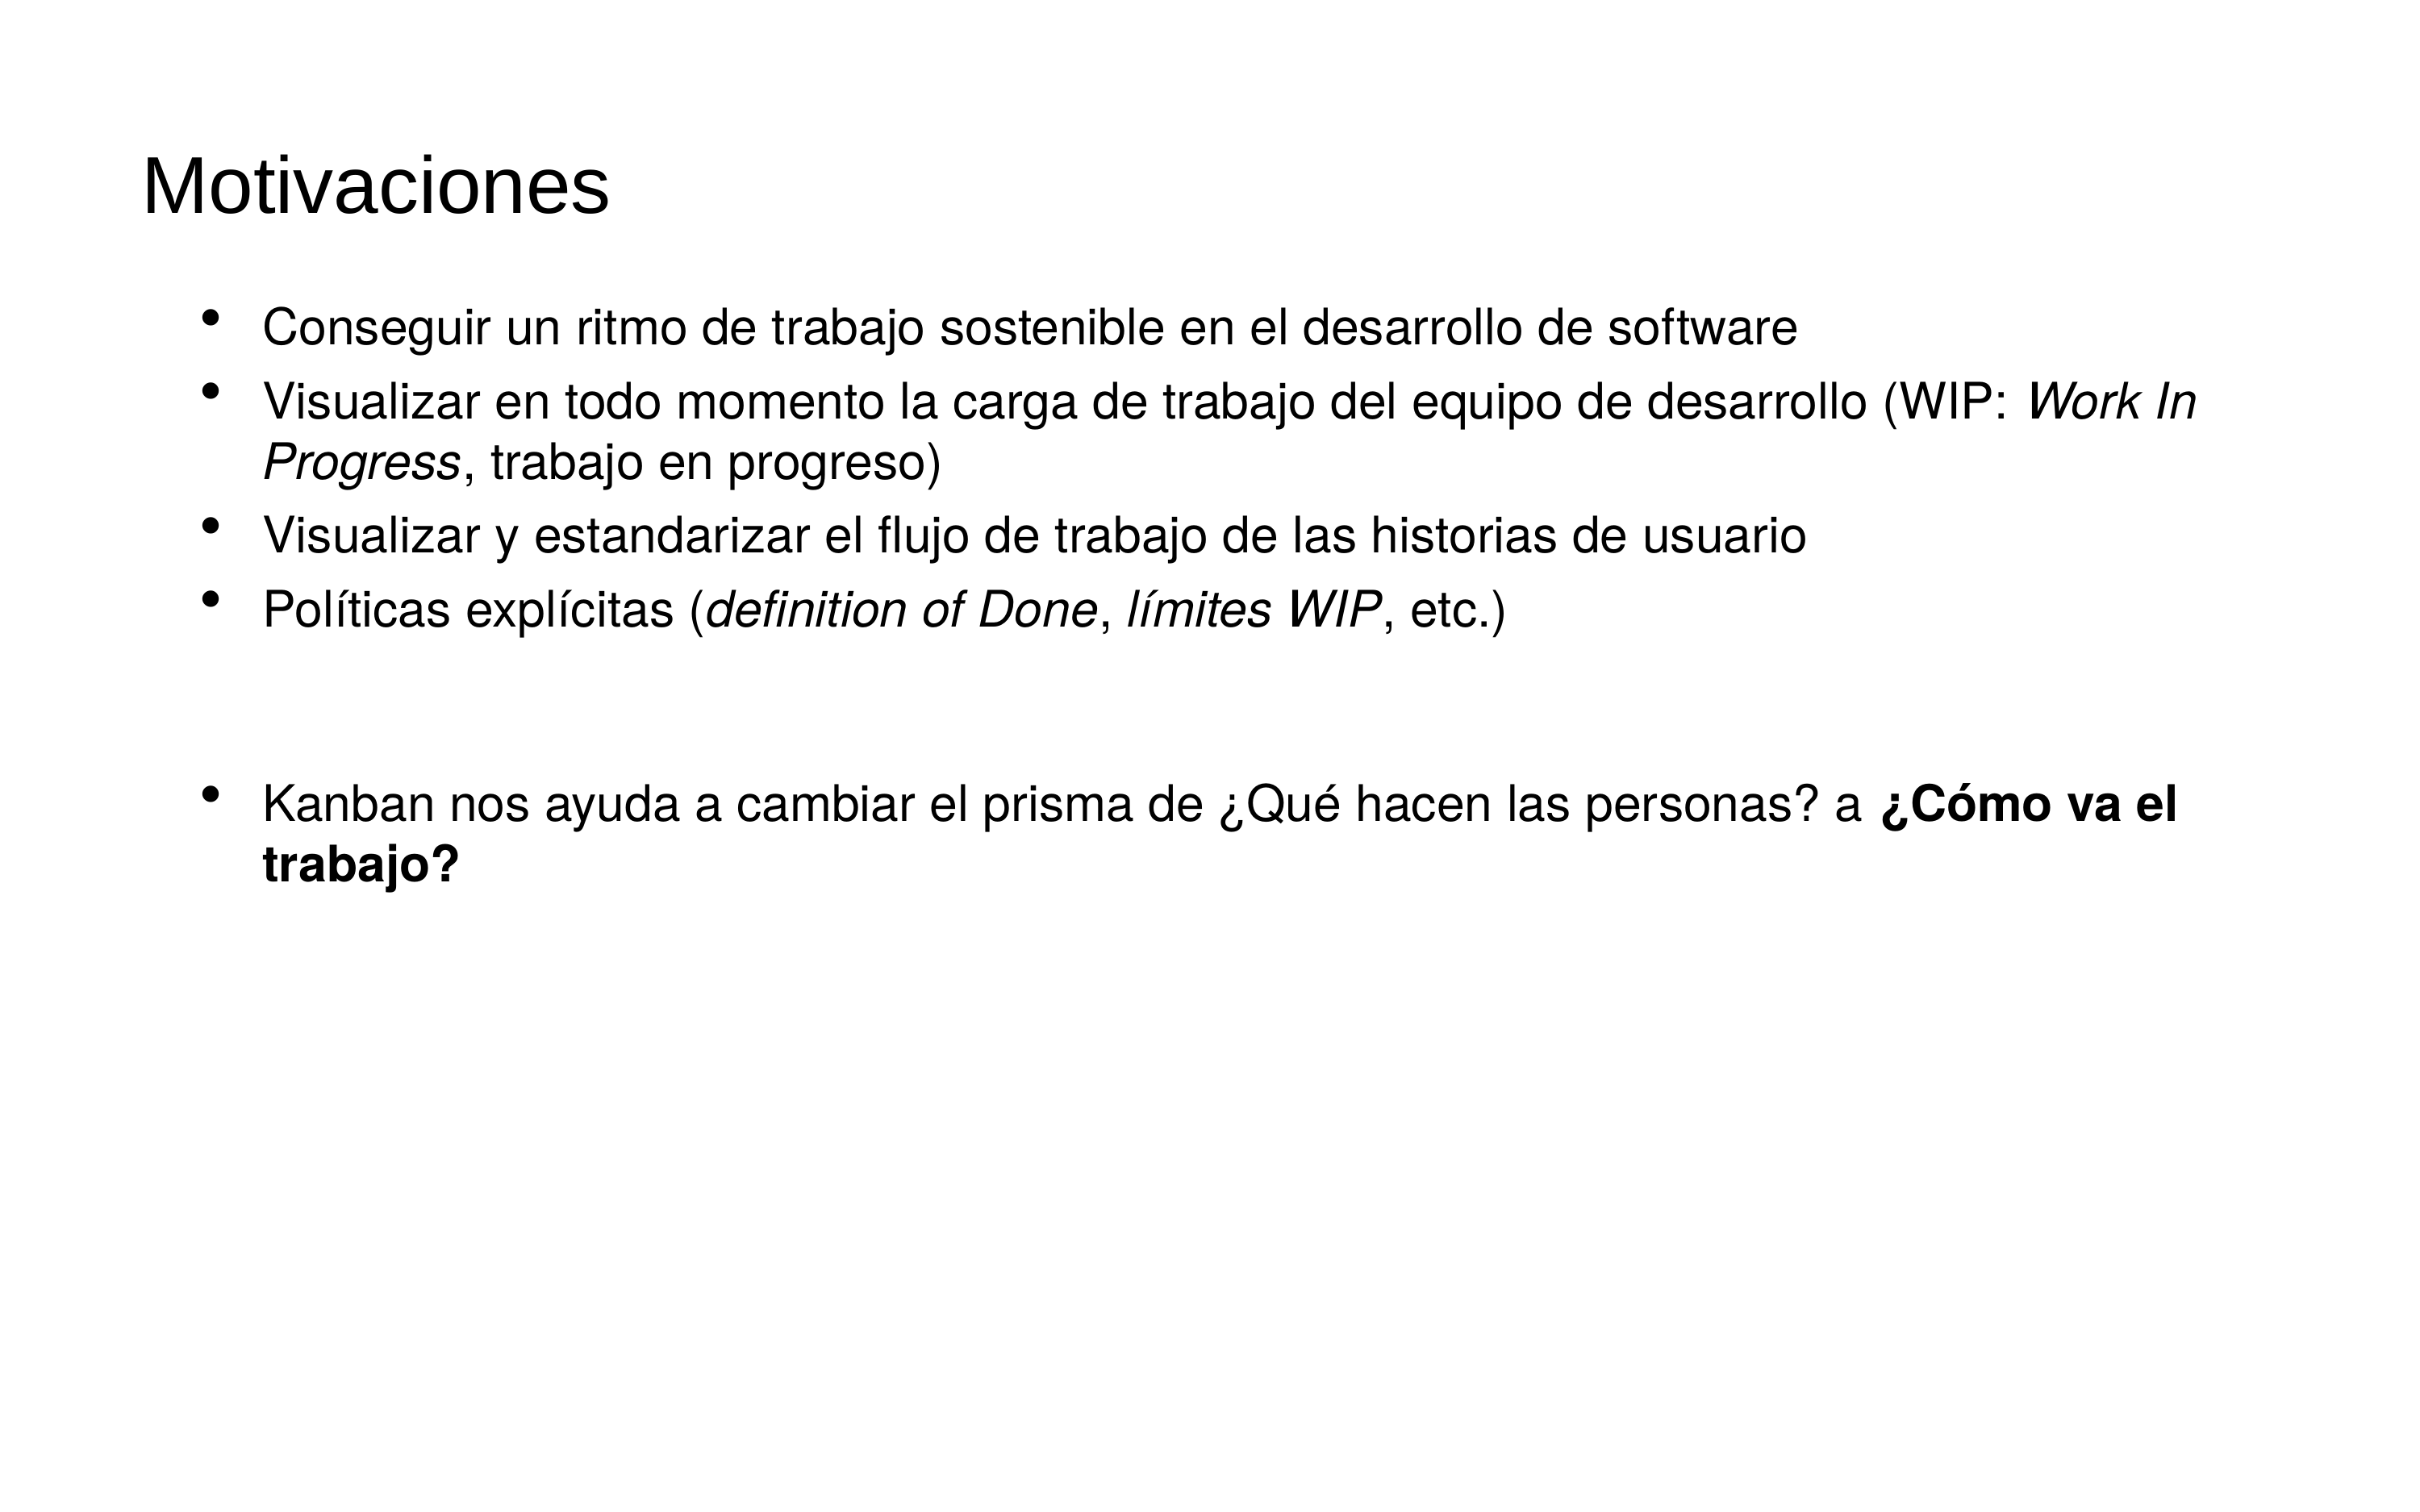

# Motivaciones
Conseguir un ritmo de trabajo sostenible en el desarrollo de software
Visualizar en todo momento la carga de trabajo del equipo de desarrollo (WIP: Work In Progress, trabajo en progreso)
Visualizar y estandarizar el flujo de trabajo de las historias de usuario
Políticas explícitas (definition of Done, límites WIP, etc.)
Kanban nos ayuda a cambiar el prisma de ¿Qué hacen las personas? a ¿Cómo va el trabajo?
4